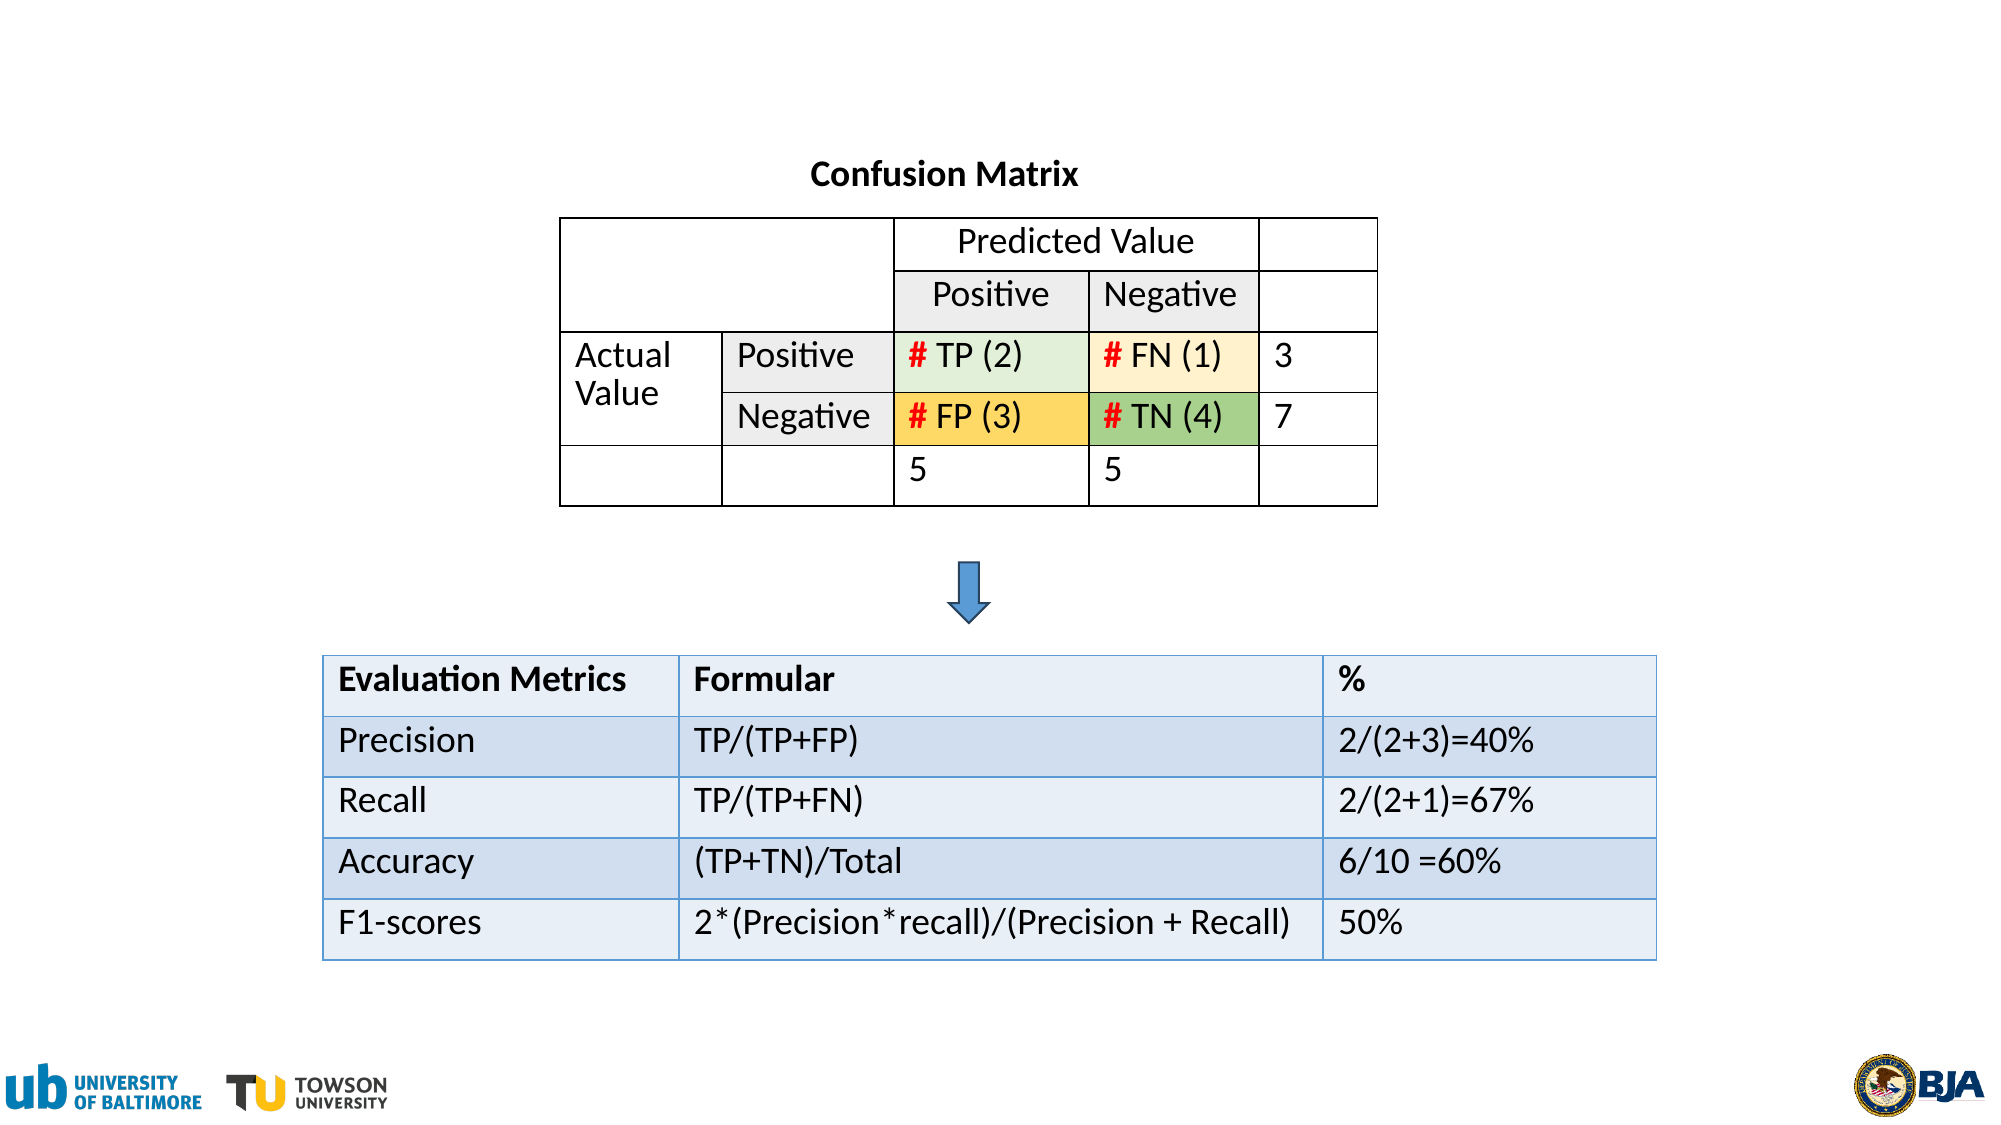

Confusion Matrix
|  |  | Predicted Value |  |  |
| --- | --- | --- | --- | --- |
|  |  | Positive | Negative |  |
| Actual Value | Positive | # TP (2) | # FN (1) | 3 |
|  | Negative | # FP (3) | # TN (4) | 7 |
|  |  | 5 | 5 |  |

| Evaluation Metrics | Formular | % |
| --- | --- | --- |
| Precision | TP/(TP+FP) | 2/(2+3)=40% |
| Recall | TP/(TP+FN) | 2/(2+1)=67% |
| Accuracy | (TP+TN)/Total | 6/10 =60% |
| F1-scores | 2\*(Precision\*recall)/(Precision + Recall) | 50% |